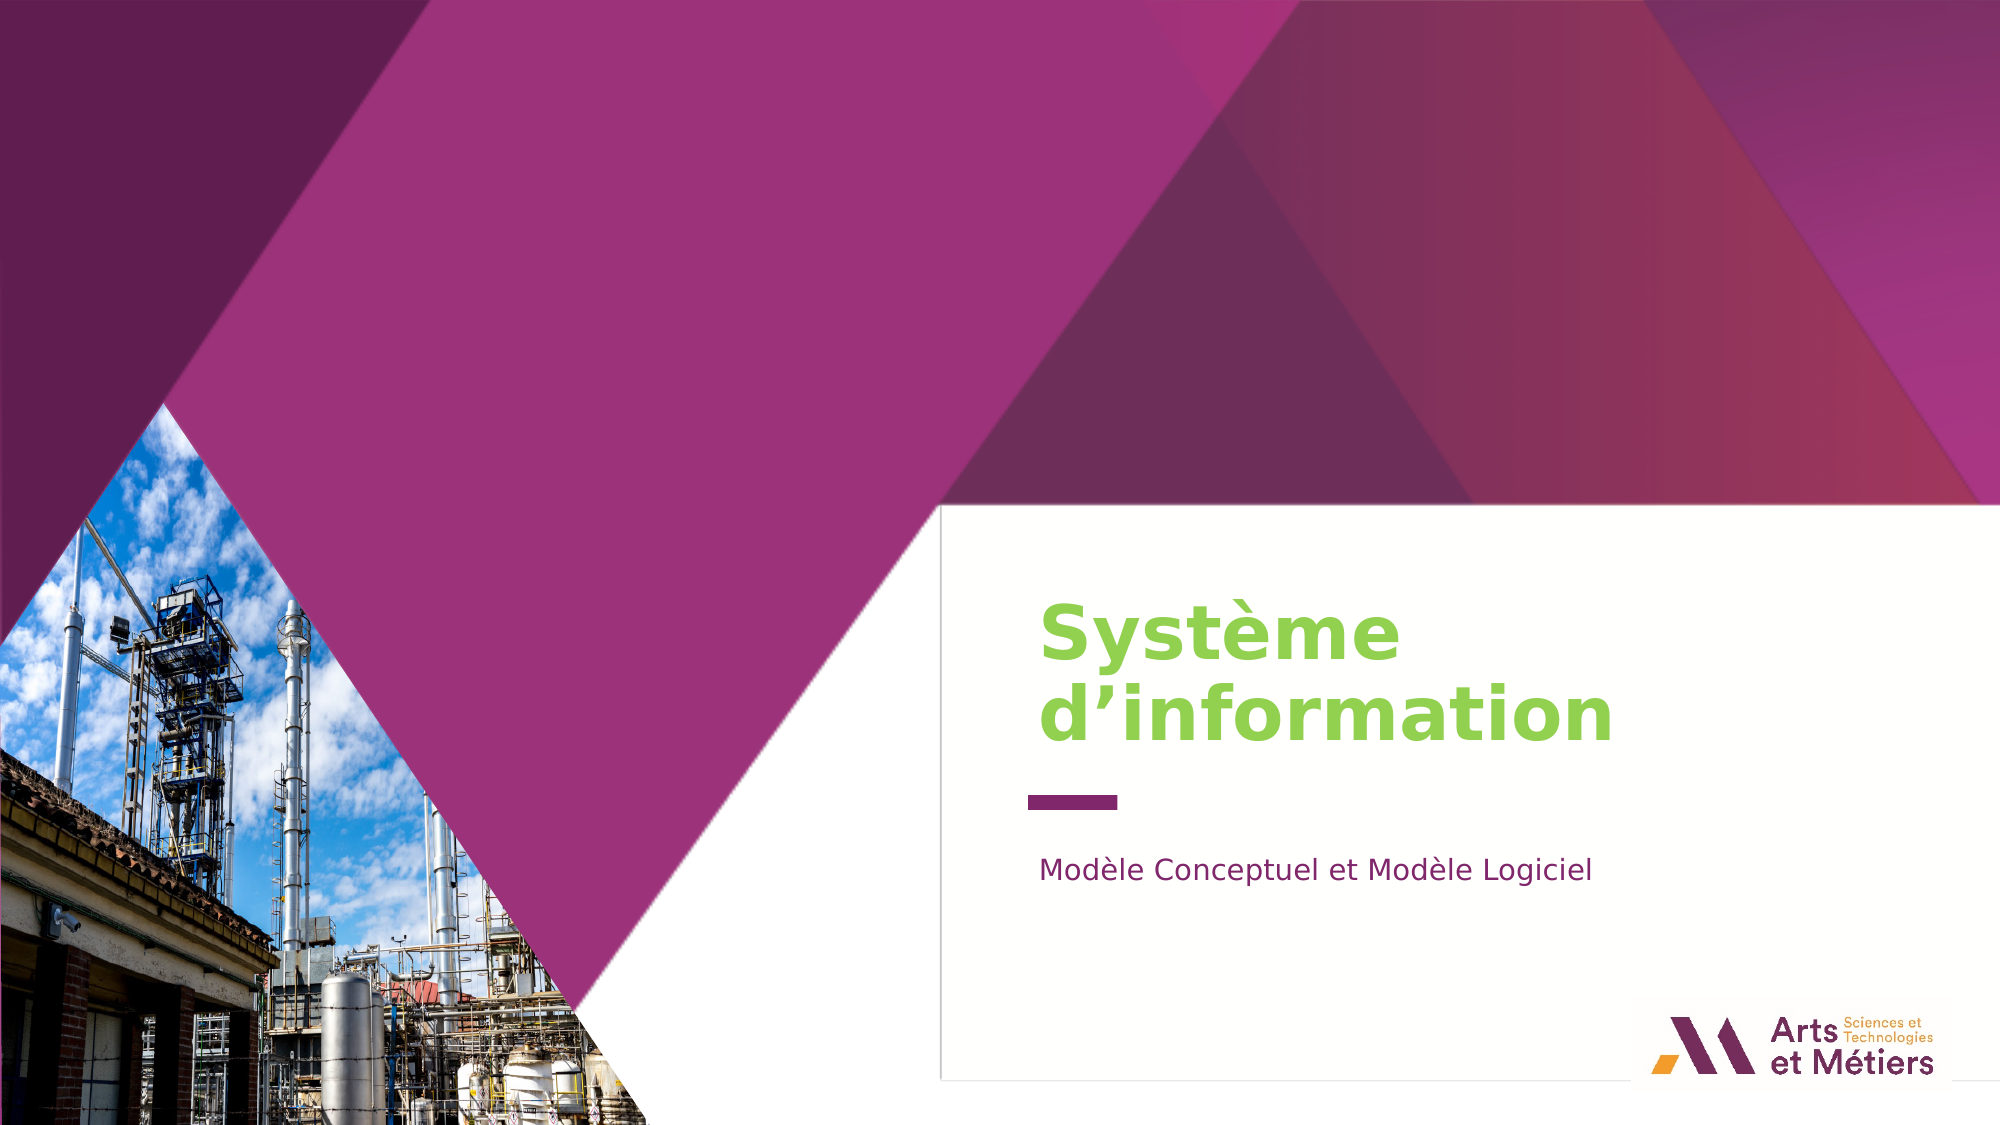

Système d’information
Modèle Conceptuel et Modèle Logiciel